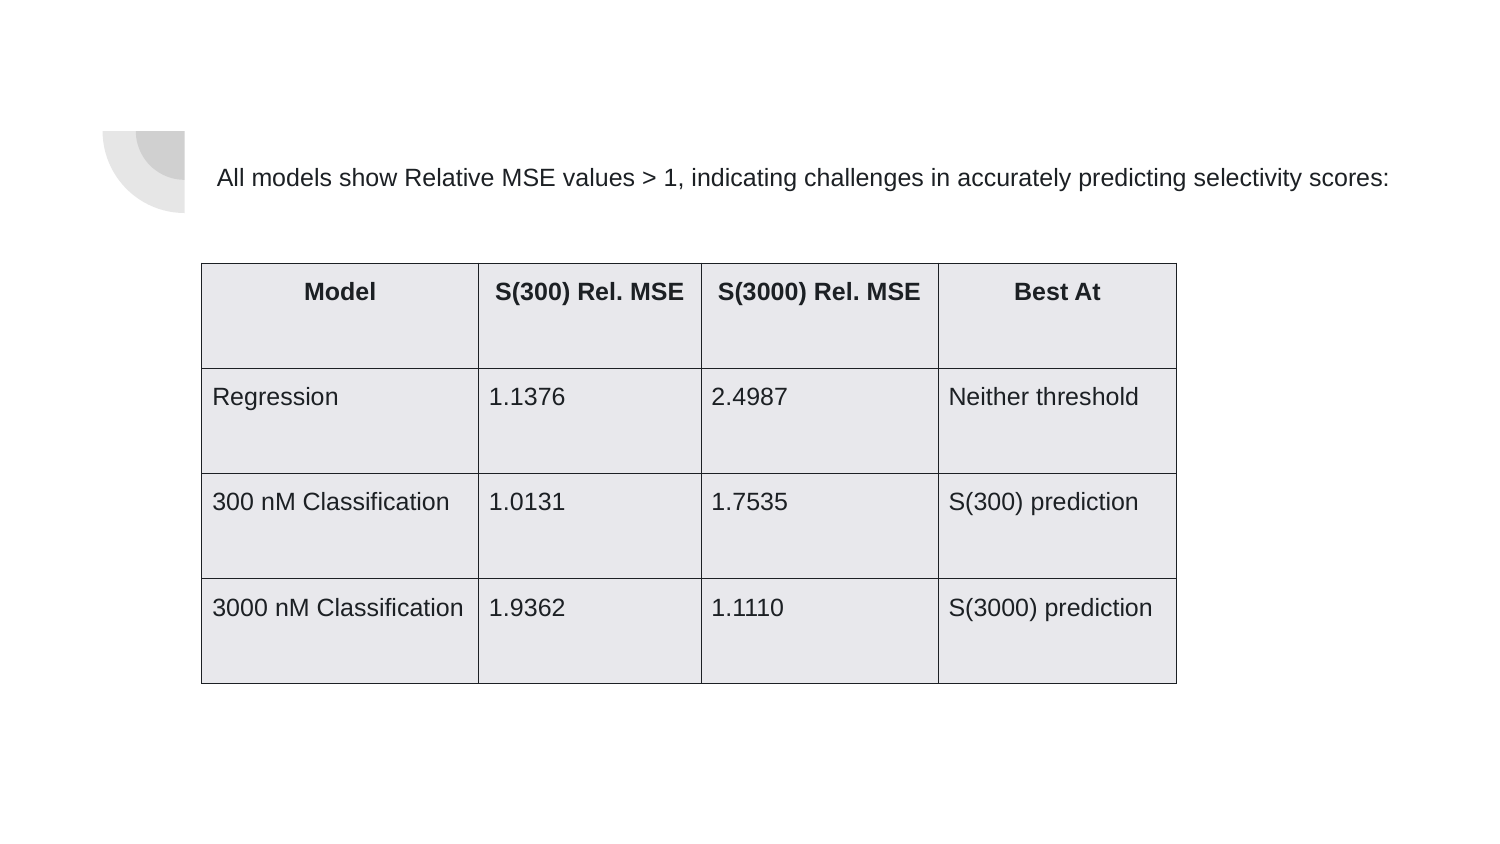

All models show Relative MSE values > 1, indicating challenges in accurately predicting selectivity scores:
| Model | S(300) Rel. MSE | S(3000) Rel. MSE | Best At |
| --- | --- | --- | --- |
| Regression | 1.1376 | 2.4987 | Neither threshold |
| 300 nM Classification | 1.0131 | 1.7535 | S(300) prediction |
| 3000 nM Classification | 1.9362 | 1.1110 | S(3000) prediction |